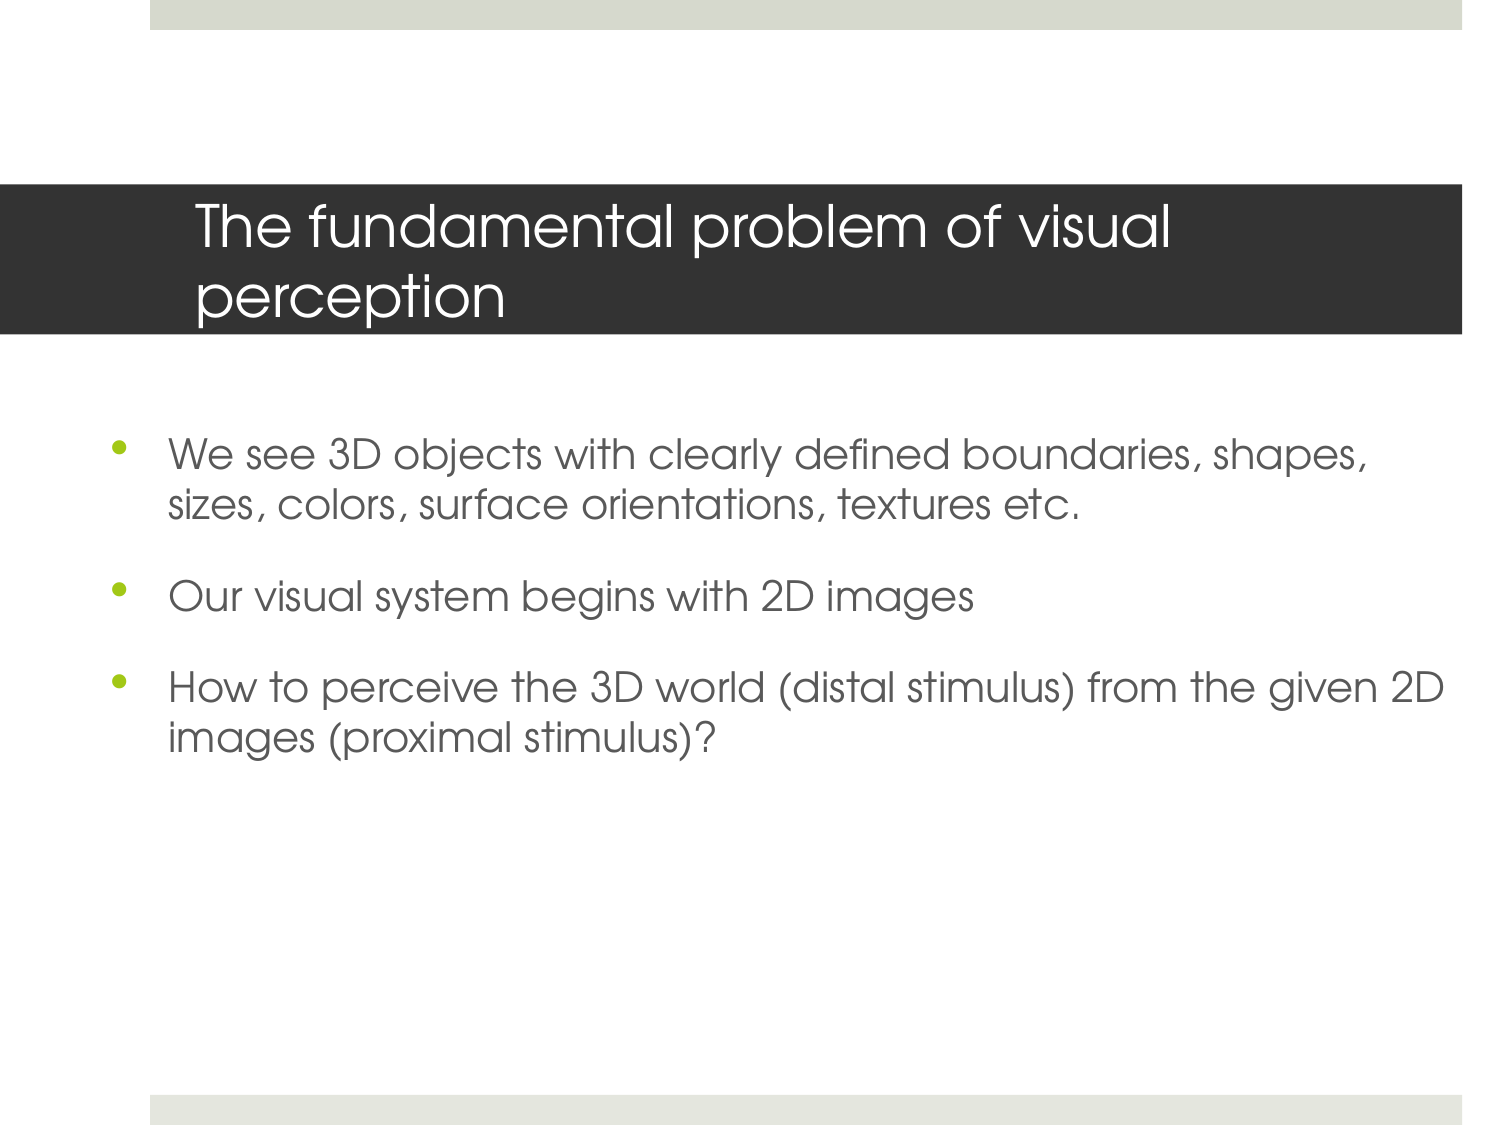

# The fundamental problem of visual perception
We see 3D objects with clearly defined boundaries, shapes, sizes, colors, surface orientations, textures etc.
Our visual system begins with 2D images
How to perceive the 3D world (distal stimulus) from the given 2D images (proximal stimulus)?